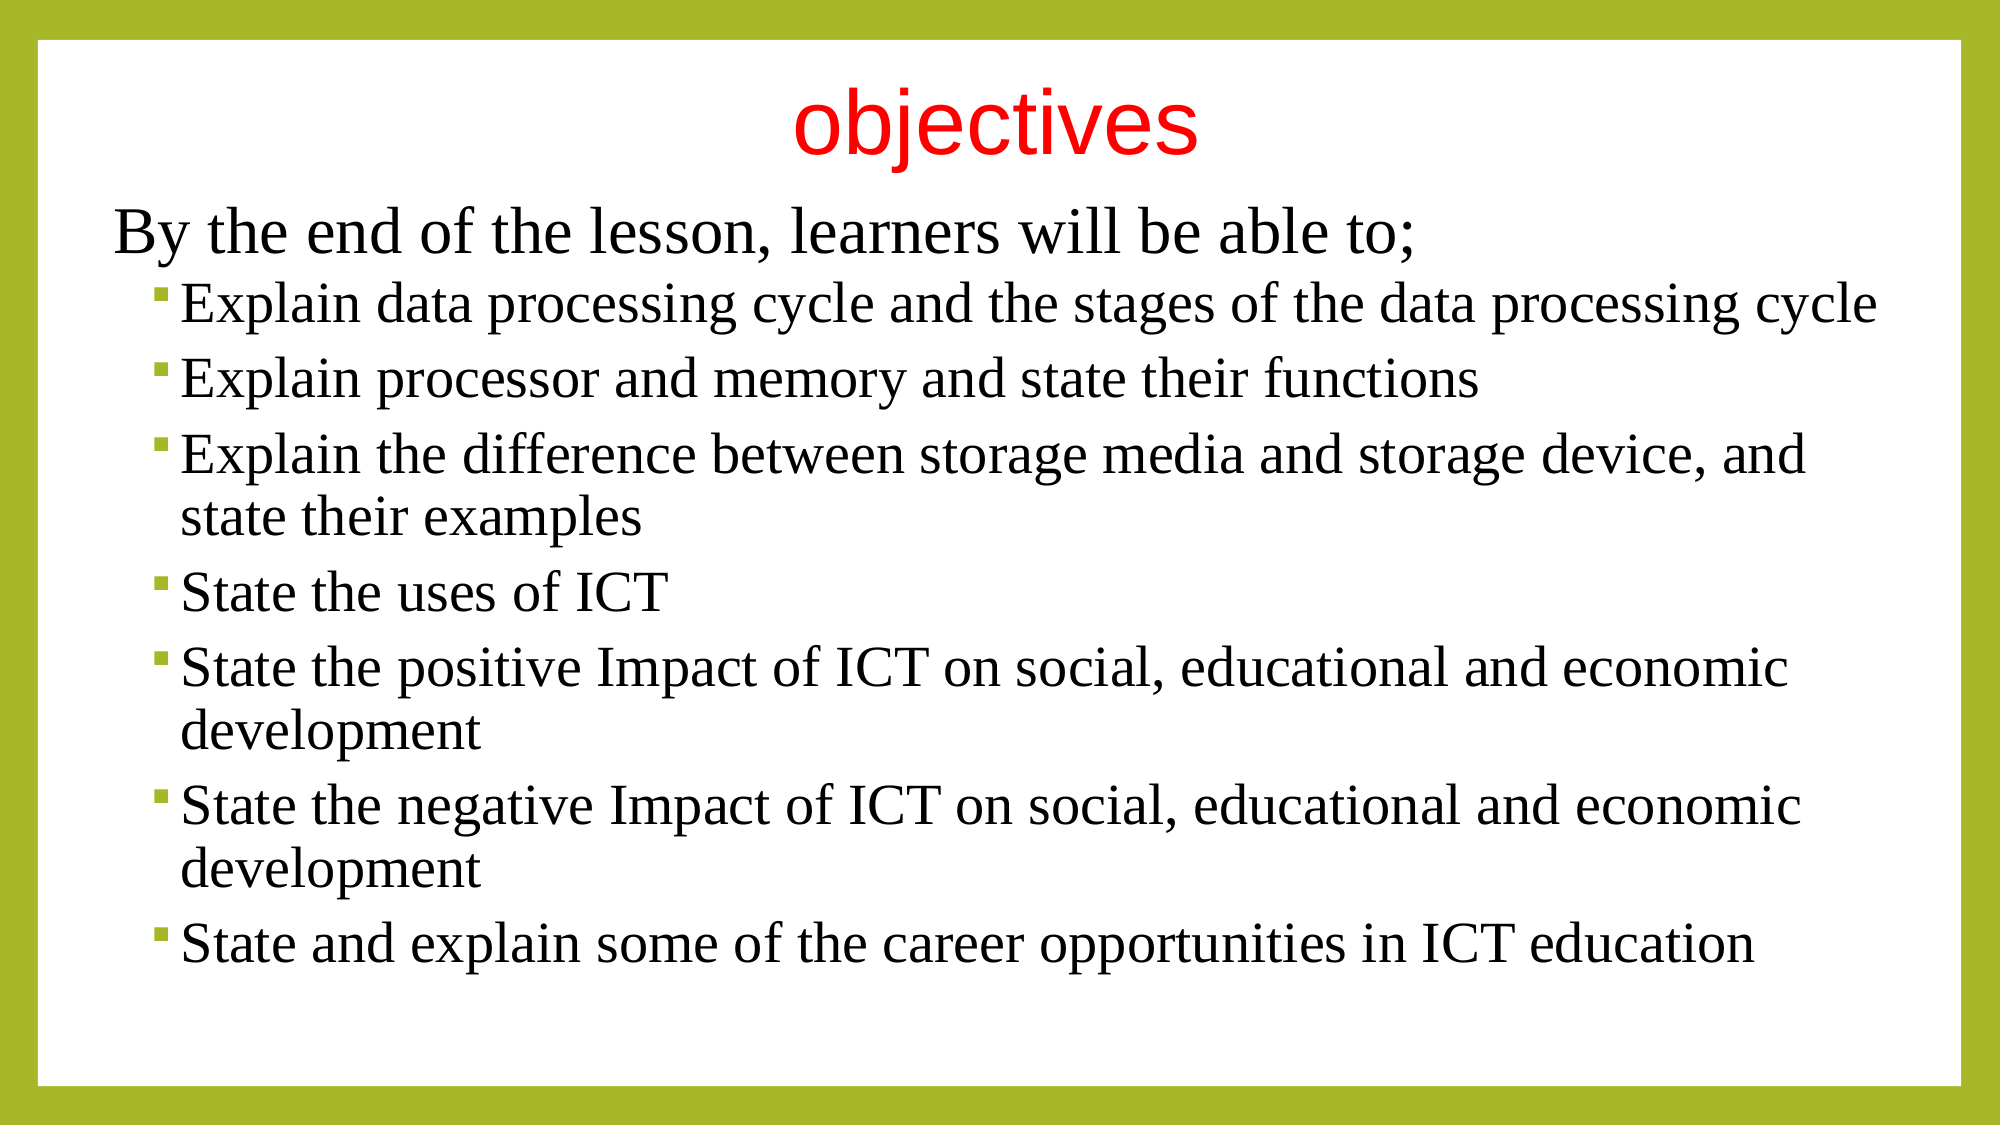

# objectives
By the end of the lesson, learners will be able to;
Explain data processing cycle and the stages of the data processing cycle
Explain processor and memory and state their functions
Explain the difference between storage media and storage device, and state their examples
State the uses of ICT
State the positive Impact of ICT on social, educational and economic development
State the negative Impact of ICT on social, educational and economic development
State and explain some of the career opportunities in ICT education